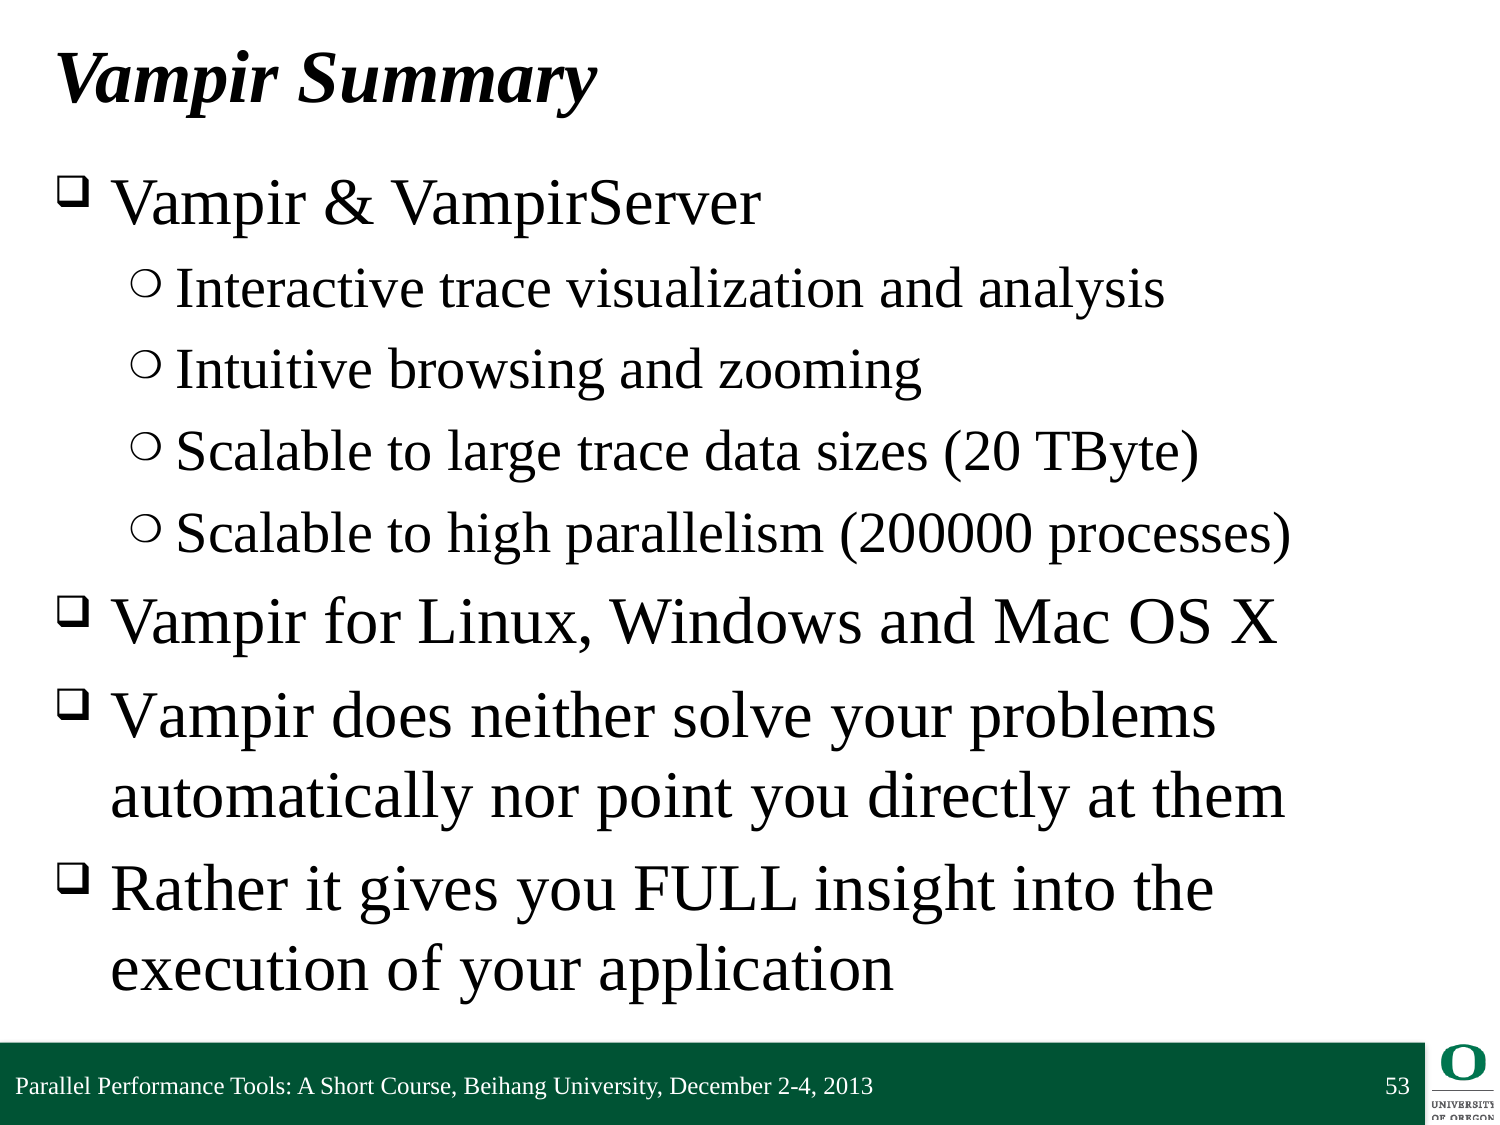

# Vampir Summary
Vampir & VampirServer
Interactive trace visualization and analysis
Intuitive browsing and zooming
Scalable to large trace data sizes (20 TByte)
Scalable to high parallelism (200000 processes)
Vampir for Linux, Windows and Mac OS X
Vampir does neither solve your problems automatically nor point you directly at them
Rather it gives you FULL insight into the execution of your application
Parallel Performance Tools: A Short Course, Beihang University, December 2-4, 2013
53